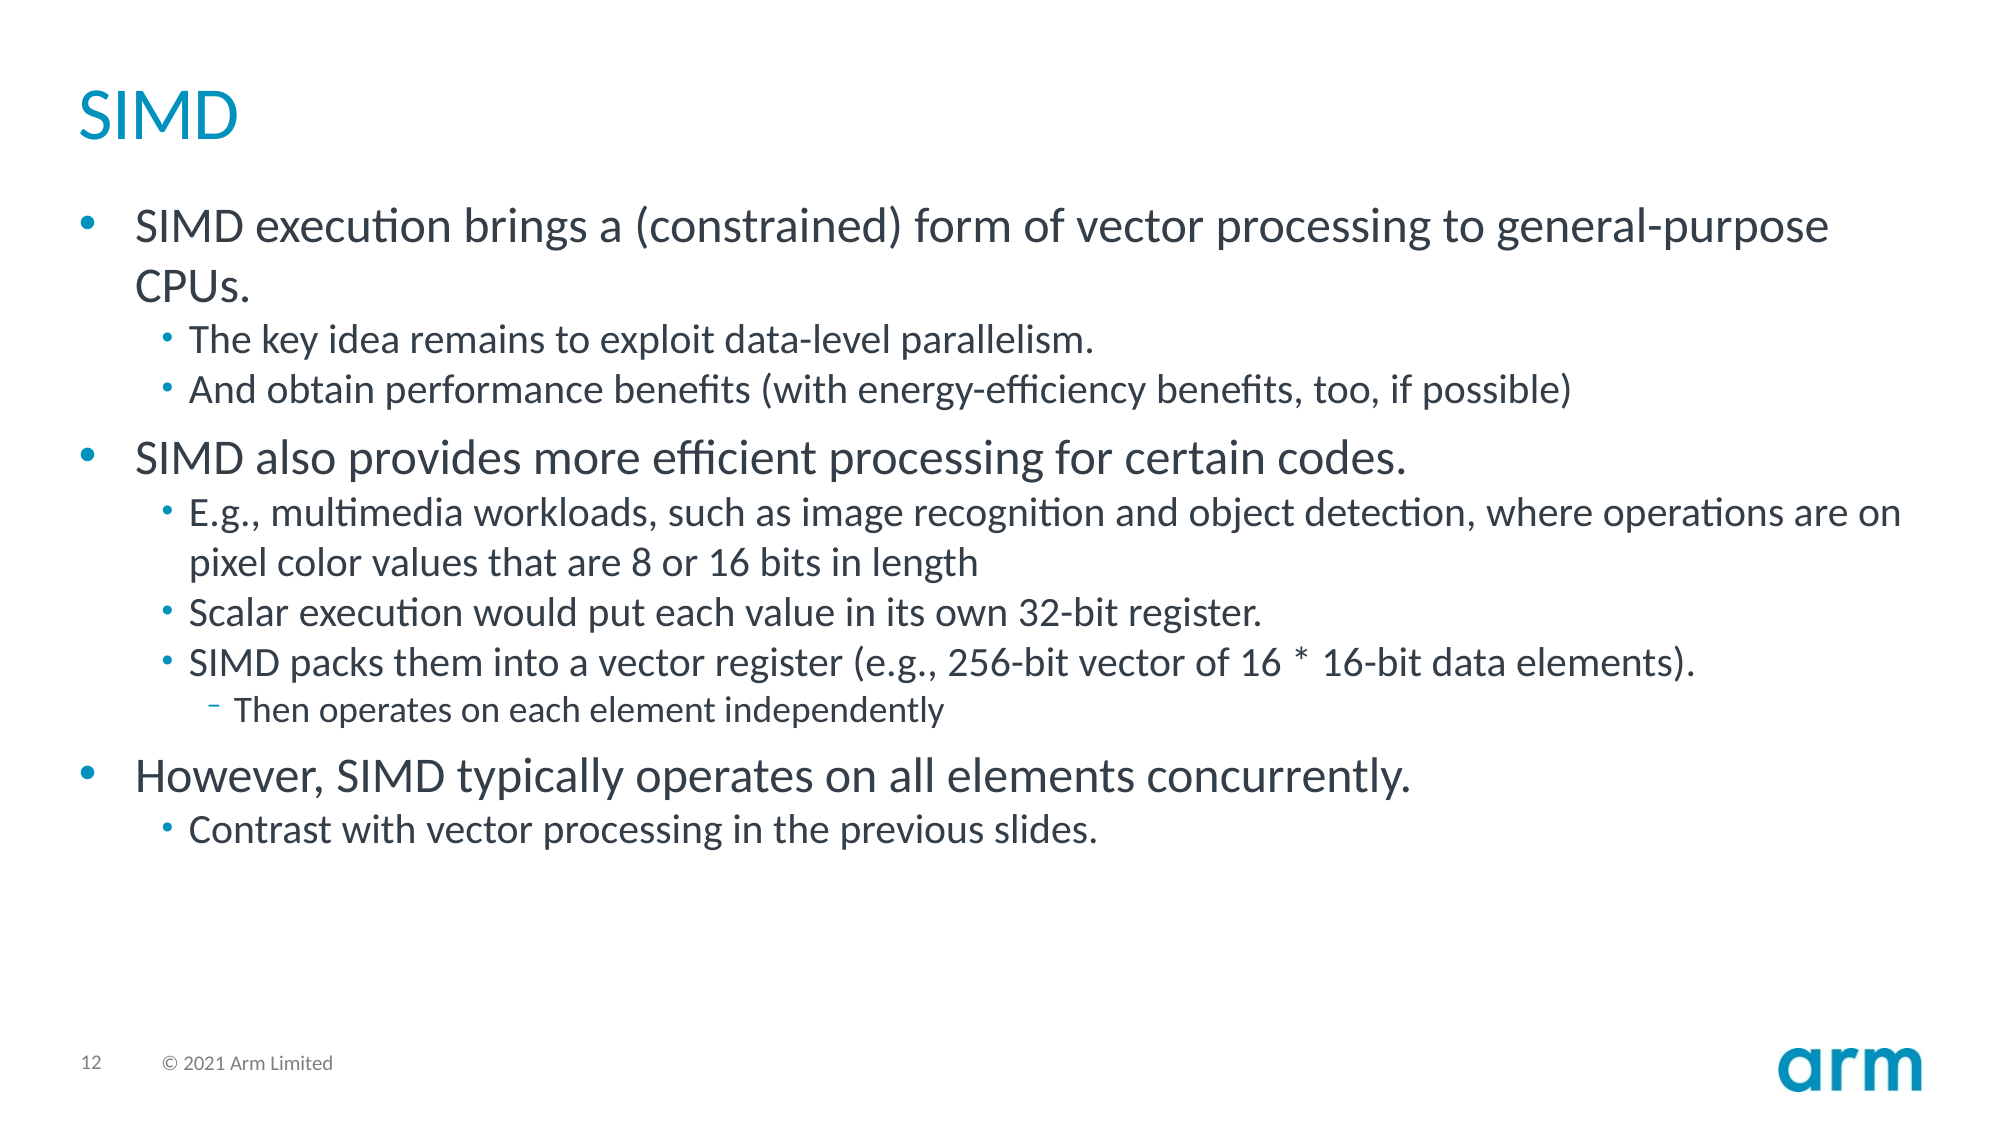

# SIMD
SIMD execution brings a (constrained) form of vector processing to general-purpose CPUs.
The key idea remains to exploit data-level parallelism.
And obtain performance benefits (with energy-efficiency benefits, too, if possible)
SIMD also provides more efficient processing for certain codes.
E.g., multimedia workloads, such as image recognition and object detection, where operations are on pixel color values that are 8 or 16 bits in length
Scalar execution would put each value in its own 32-bit register.
SIMD packs them into a vector register (e.g., 256-bit vector of 16 * 16-bit data elements).
Then operates on each element independently
However, SIMD typically operates on all elements concurrently.
Contrast with vector processing in the previous slides.